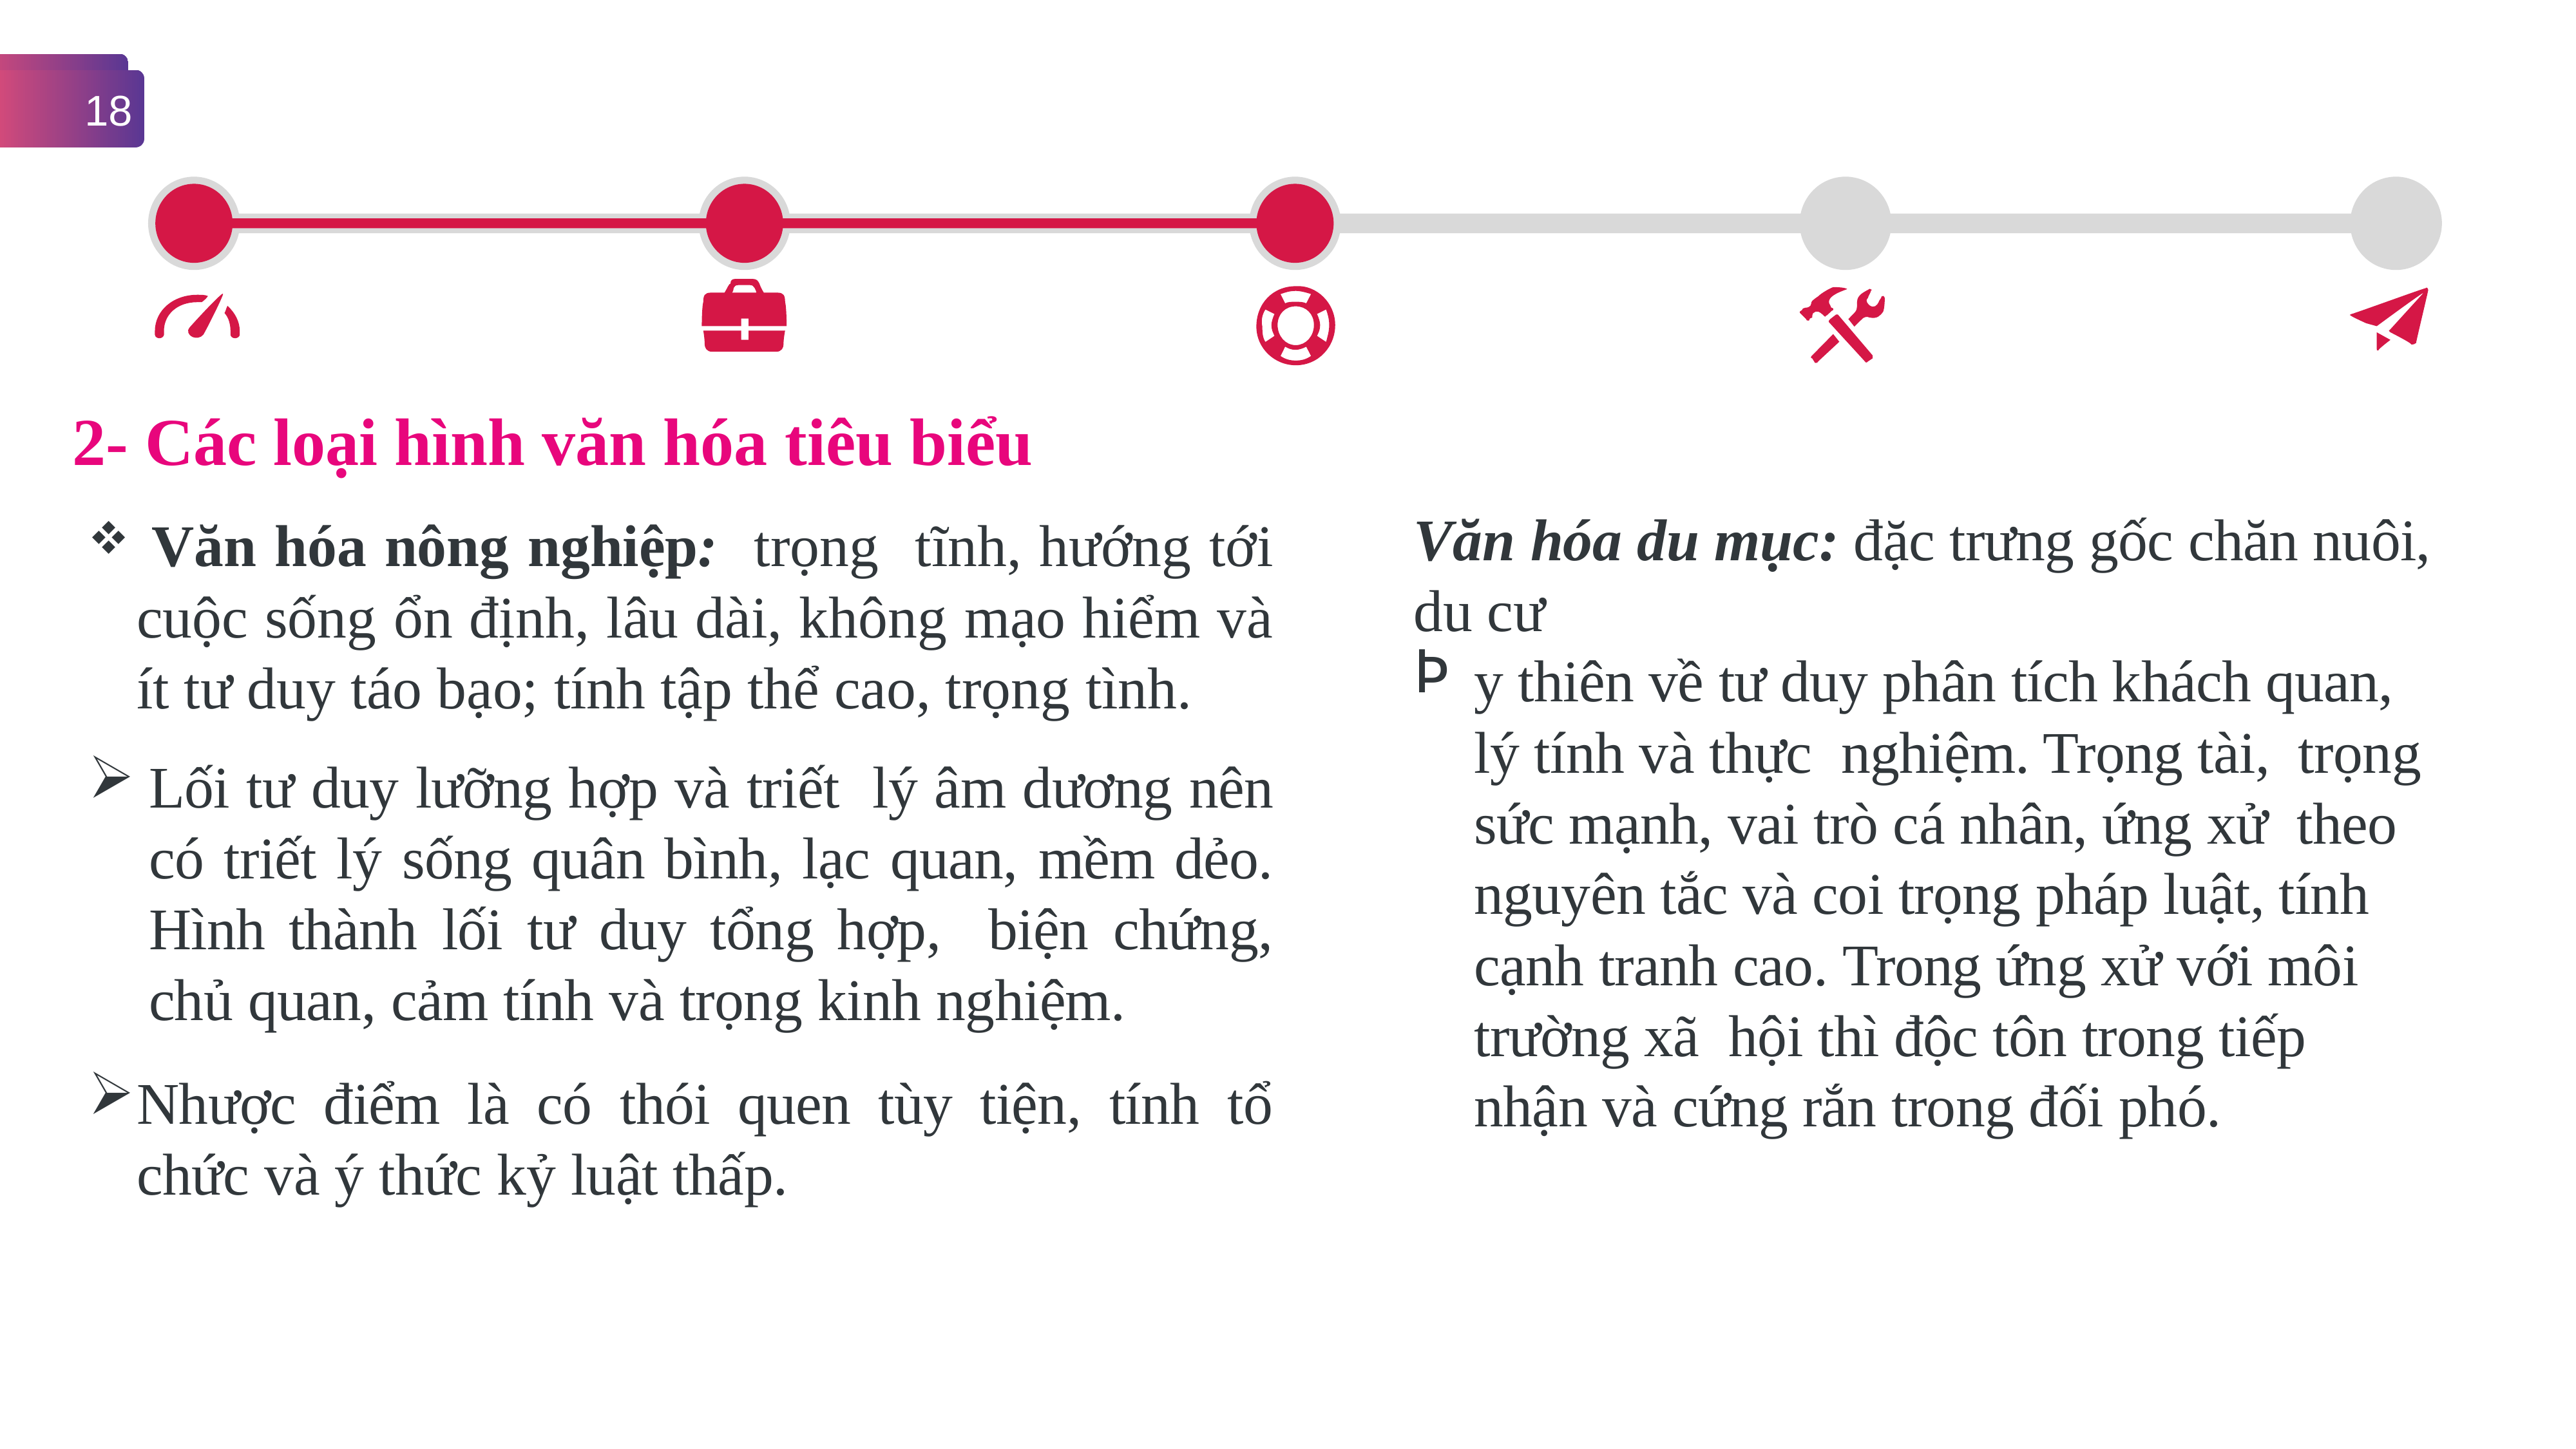

18
18

2- Các loại hình văn hóa tiêu biểu
 Văn hóa nông nghiệp:  trọng  tĩnh, hướng tới cuộc sống ổn định, lâu dài, không mạo hiểm và ít tư duy táo bạo; tính tập thể cao, trọng tình.
Lối tư duy lưỡng hợp và triết  lý âm dương nên có triết lý sống quân bình, lạc quan, mềm dẻo. Hình thành lối tư duy tổng hợp,  biện chứng, chủ quan, cảm tính và trọng kinh nghiệm.
Nhược điểm là có thói quen tùy tiện, tính tổ chức và ý thức kỷ luật thấp.

Văn hóa du mục: đặc trưng gốc chăn nuôi, du cư
y thiên về tư duy phân tích khách quan, lý tính và thực  nghiệm. Trọng tài,  trọng sức mạnh, vai trò cá nhân, ứng xử  theo nguyên tắc và coi trọng pháp luật, tính  cạnh tranh cao. Trong ứng xử với môi trường xã  hội thì độc tôn trong tiếp nhận và cứng rắn trong đối phó.